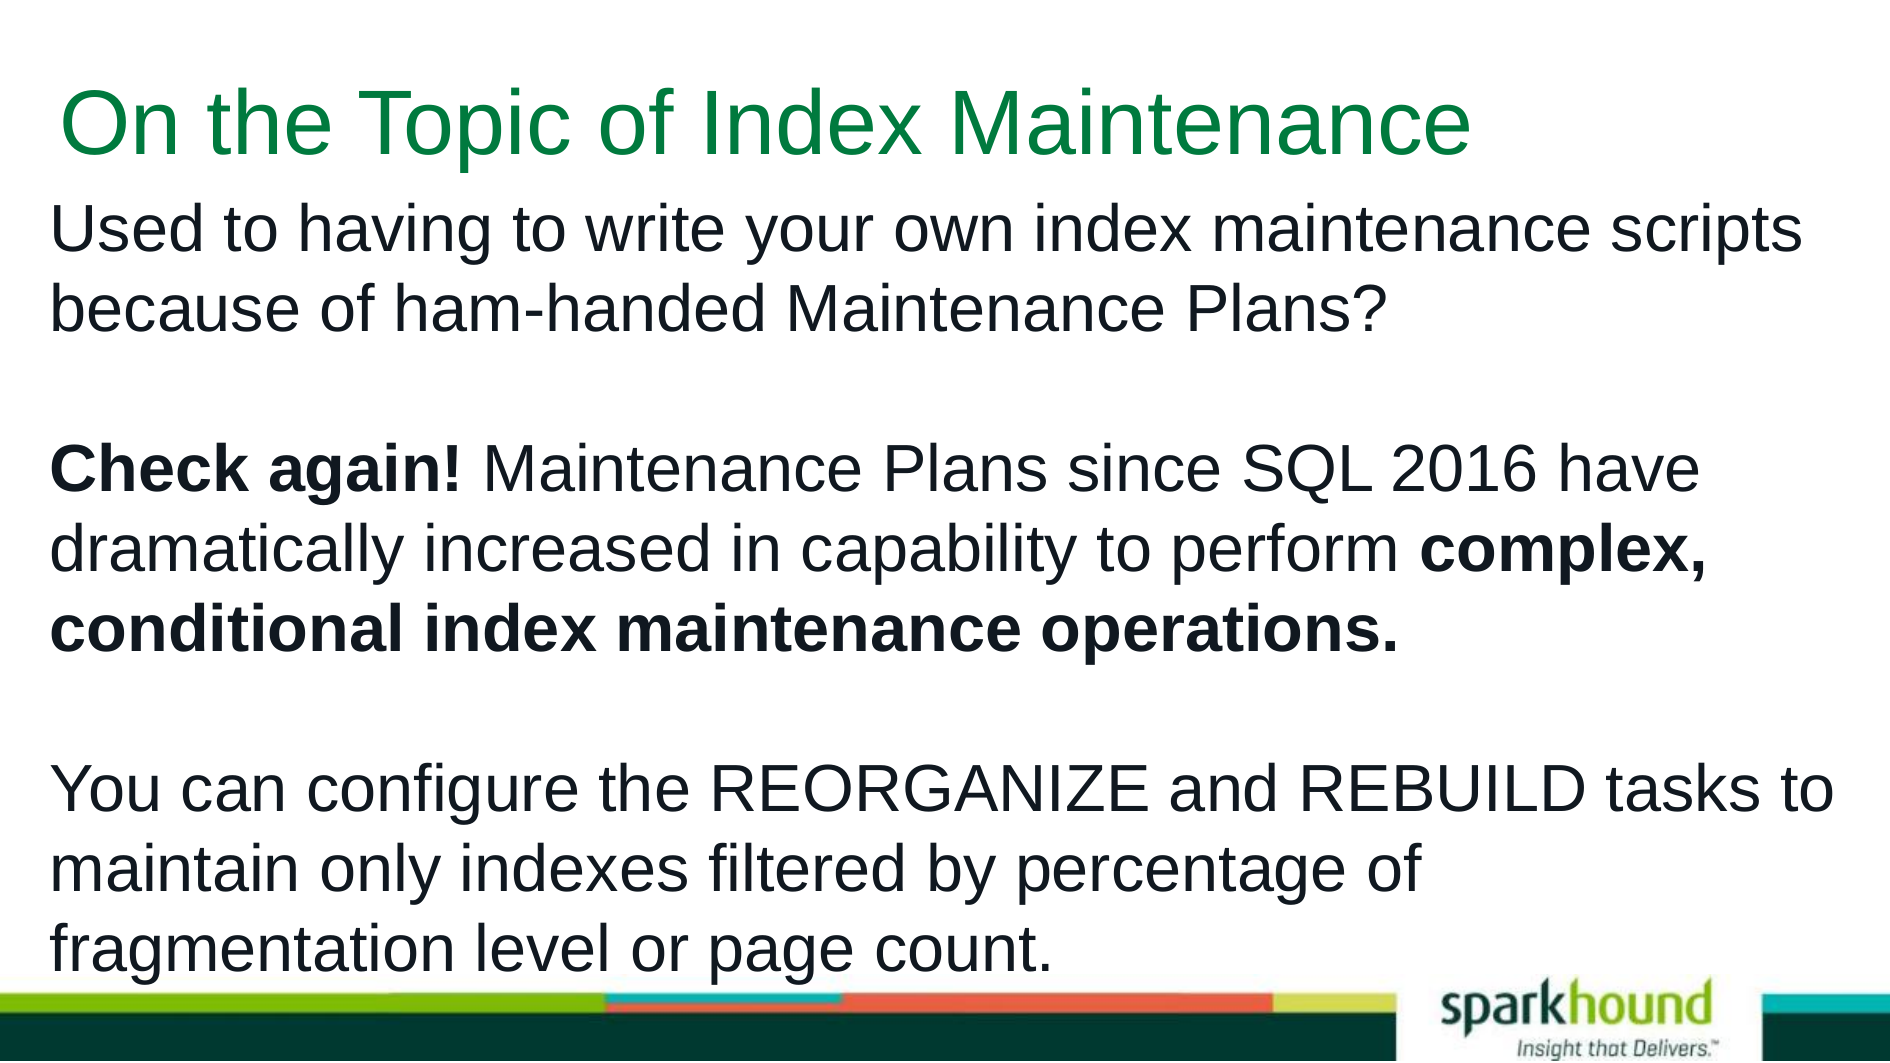

# On the Topic of Index Maintenance
Used to having to write your own index maintenance scripts because of ham-handed Maintenance Plans?

Check again! Maintenance Plans since SQL 2016 have dramatically increased in capability to perform complex, conditional index maintenance operations.

You can configure the REORGANIZE and REBUILD tasks to maintain only indexes filtered by percentage of fragmentation level or page count.